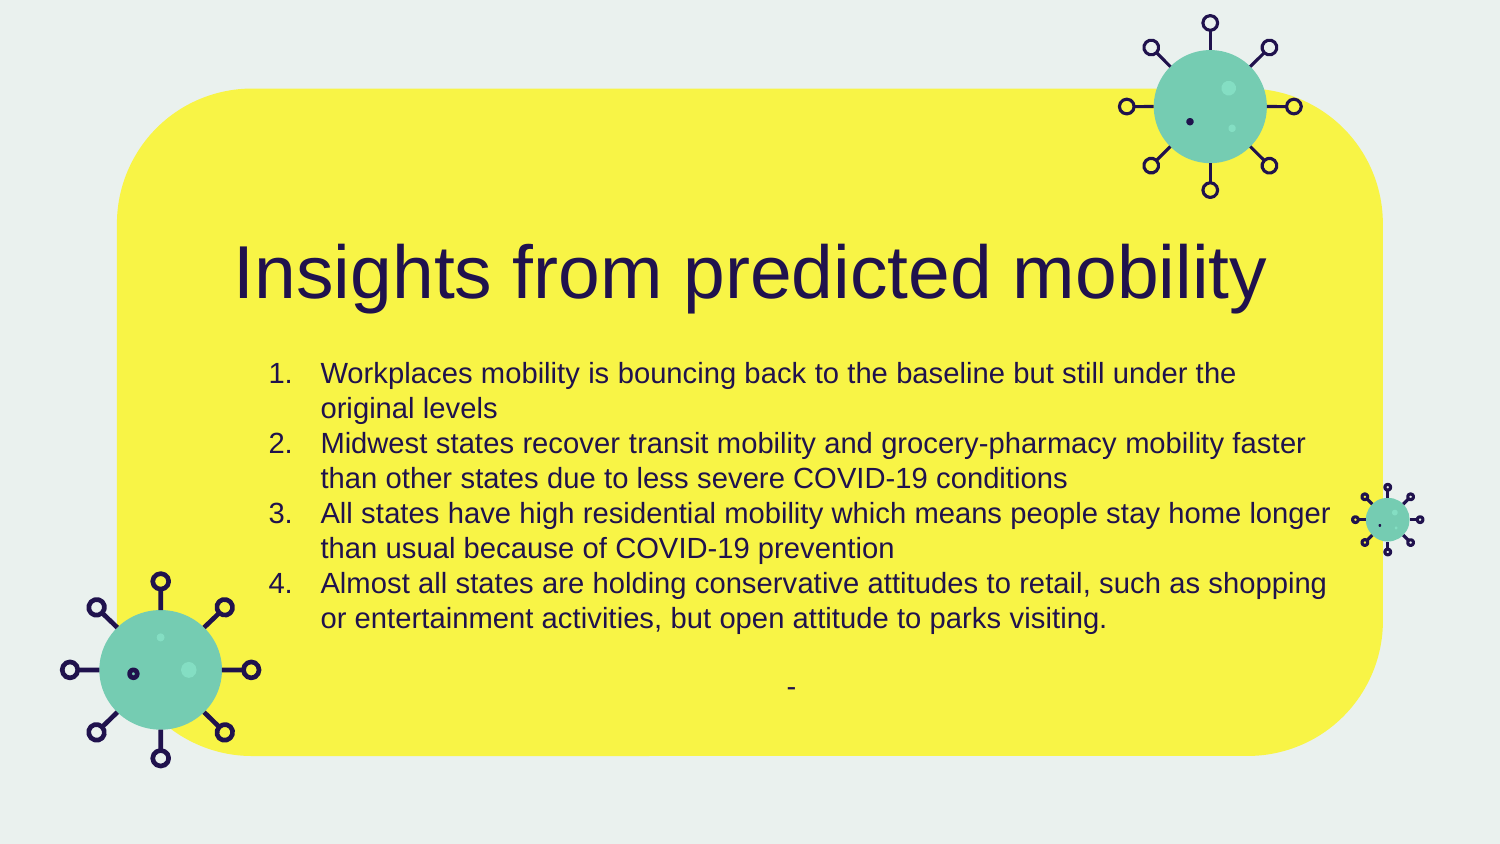

Insights from predicted mobility
Workplaces mobility is bouncing back to the baseline but still under the original levels
Midwest states recover transit mobility and grocery-pharmacy mobility faster than other states due to less severe COVID-19 conditions
All states have high residential mobility which means people stay home longer than usual because of COVID-19 prevention
Almost all states are holding conservative attitudes to retail, such as shopping or entertainment activities, but open attitude to parks visiting.
-